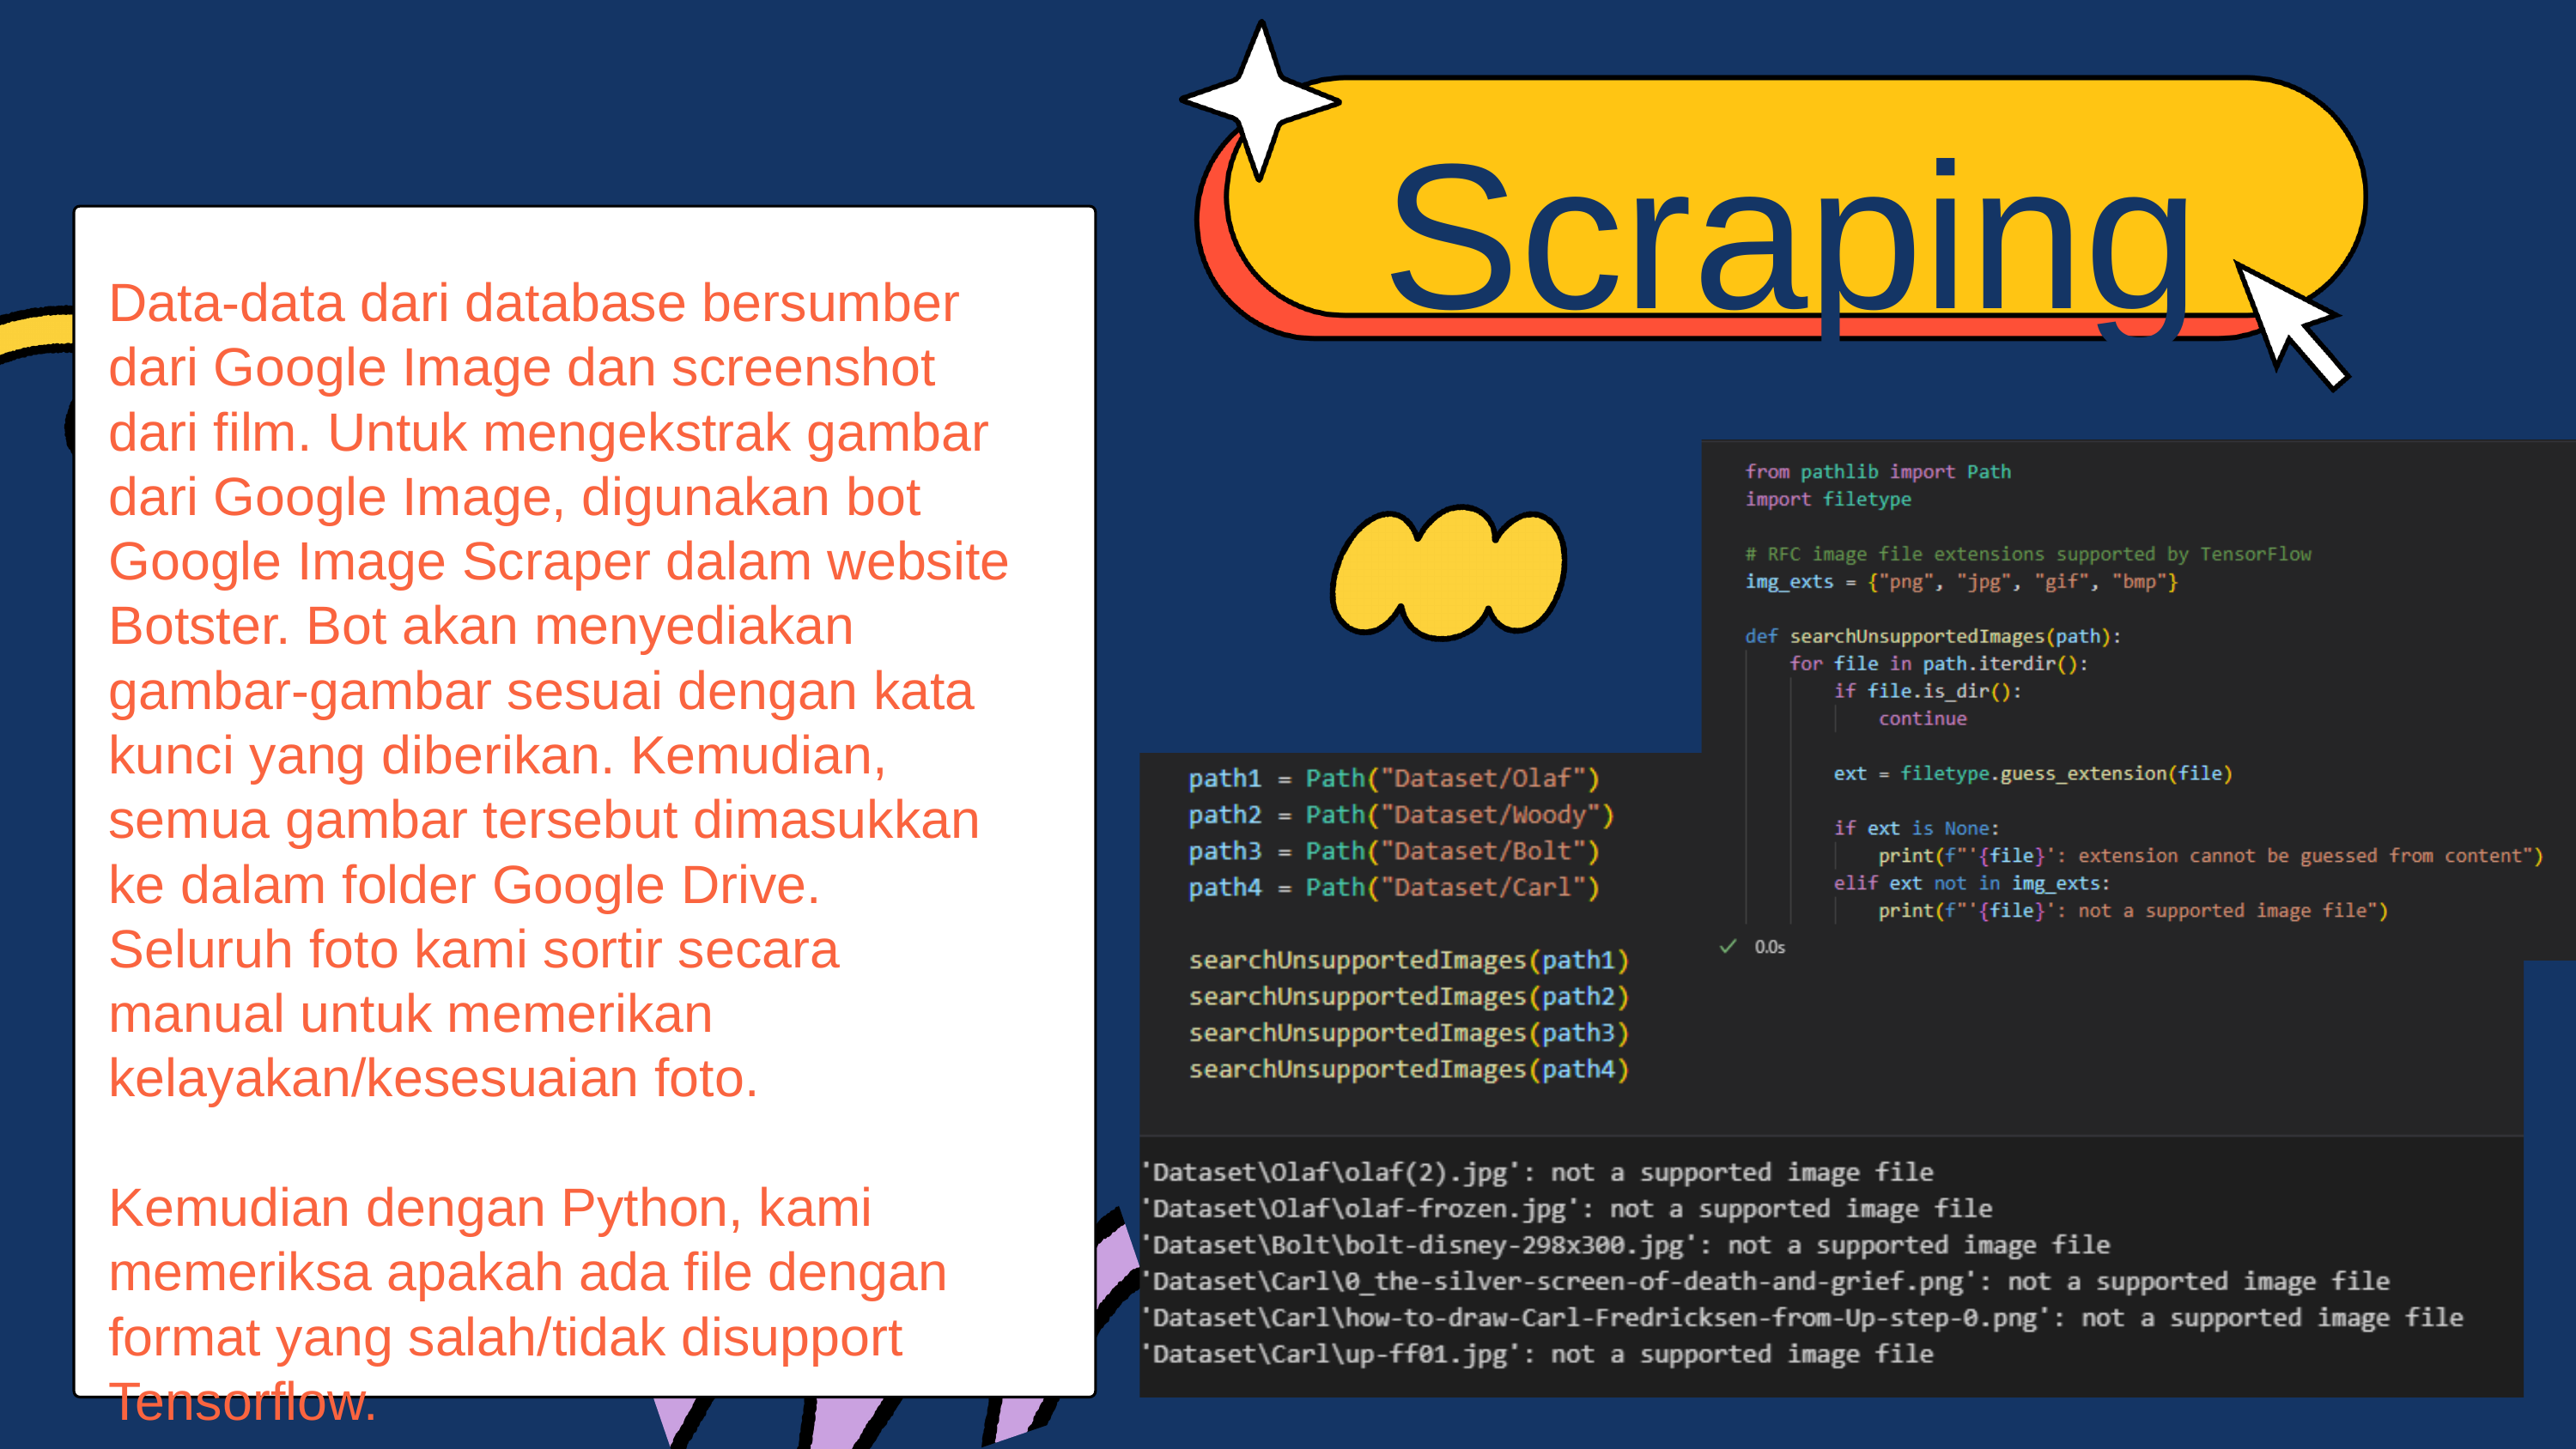

Scraping

Data-data dari database bersumber dari Google Image dan screenshot dari film. Untuk mengekstrak gambar dari Google Image, digunakan bot Google Image Scraper dalam website Botster. Bot akan menyediakan gambar-gambar sesuai dengan kata kunci yang diberikan. Kemudian, semua gambar tersebut dimasukkan ke dalam folder Google Drive. Seluruh foto kami sortir secara manual untuk memerikan kelayakan/kesesuaian foto.

Kemudian dengan Python, kami memeriksa apakah ada file dengan format yang salah/tidak disupport Tensorflow.